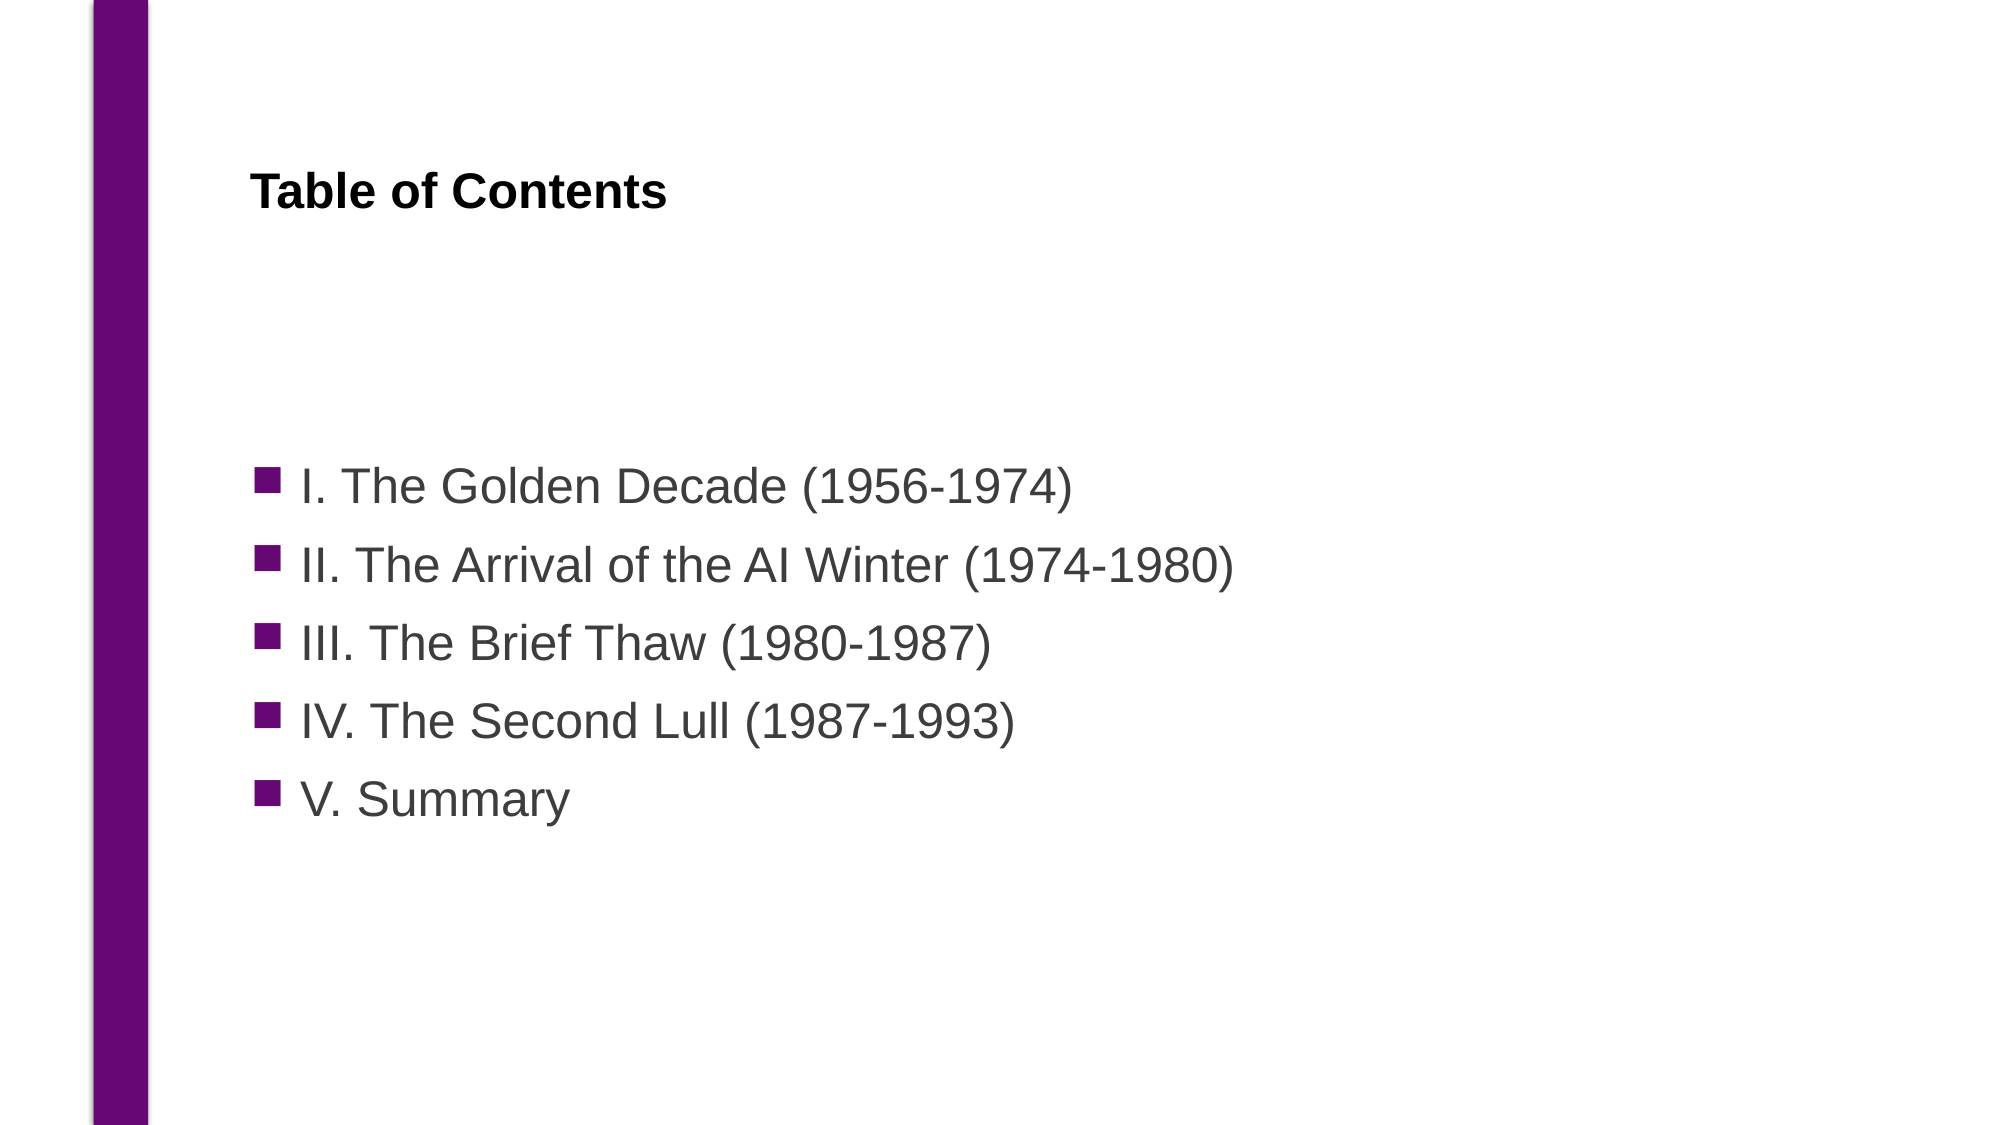

# Table of Contents
I. The Golden Decade (1956-1974)
II. The Arrival of the AI Winter (1974-1980)
III. The Brief Thaw (1980-1987)
IV. The Second Lull (1987-1993)
V. Summary